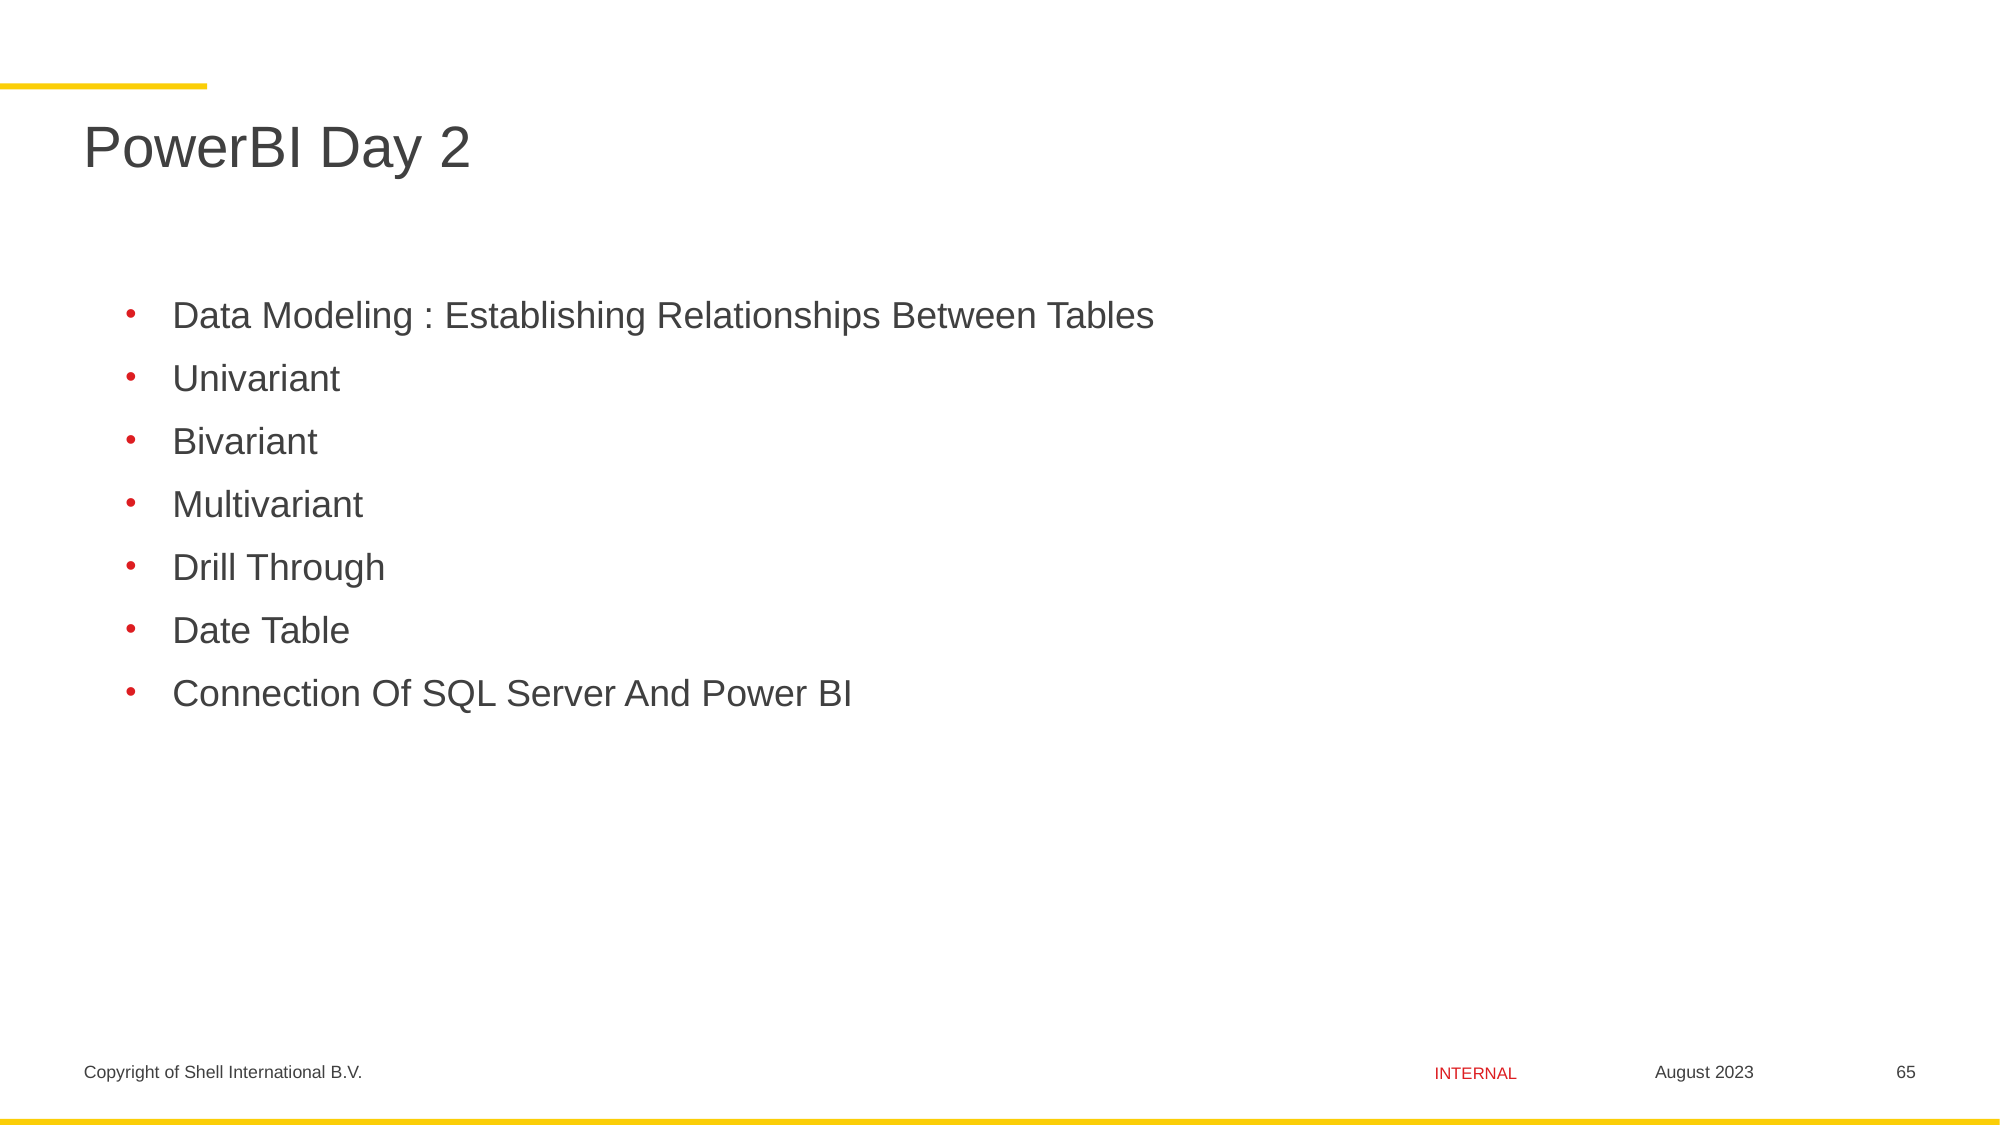

# PowerBI Day 2
Data Modeling : Establishing Relationships Between Tables
Univariant
Bivariant
Multivariant
Drill Through
Date Table
Connection Of SQL Server And Power BI

65
August 2023